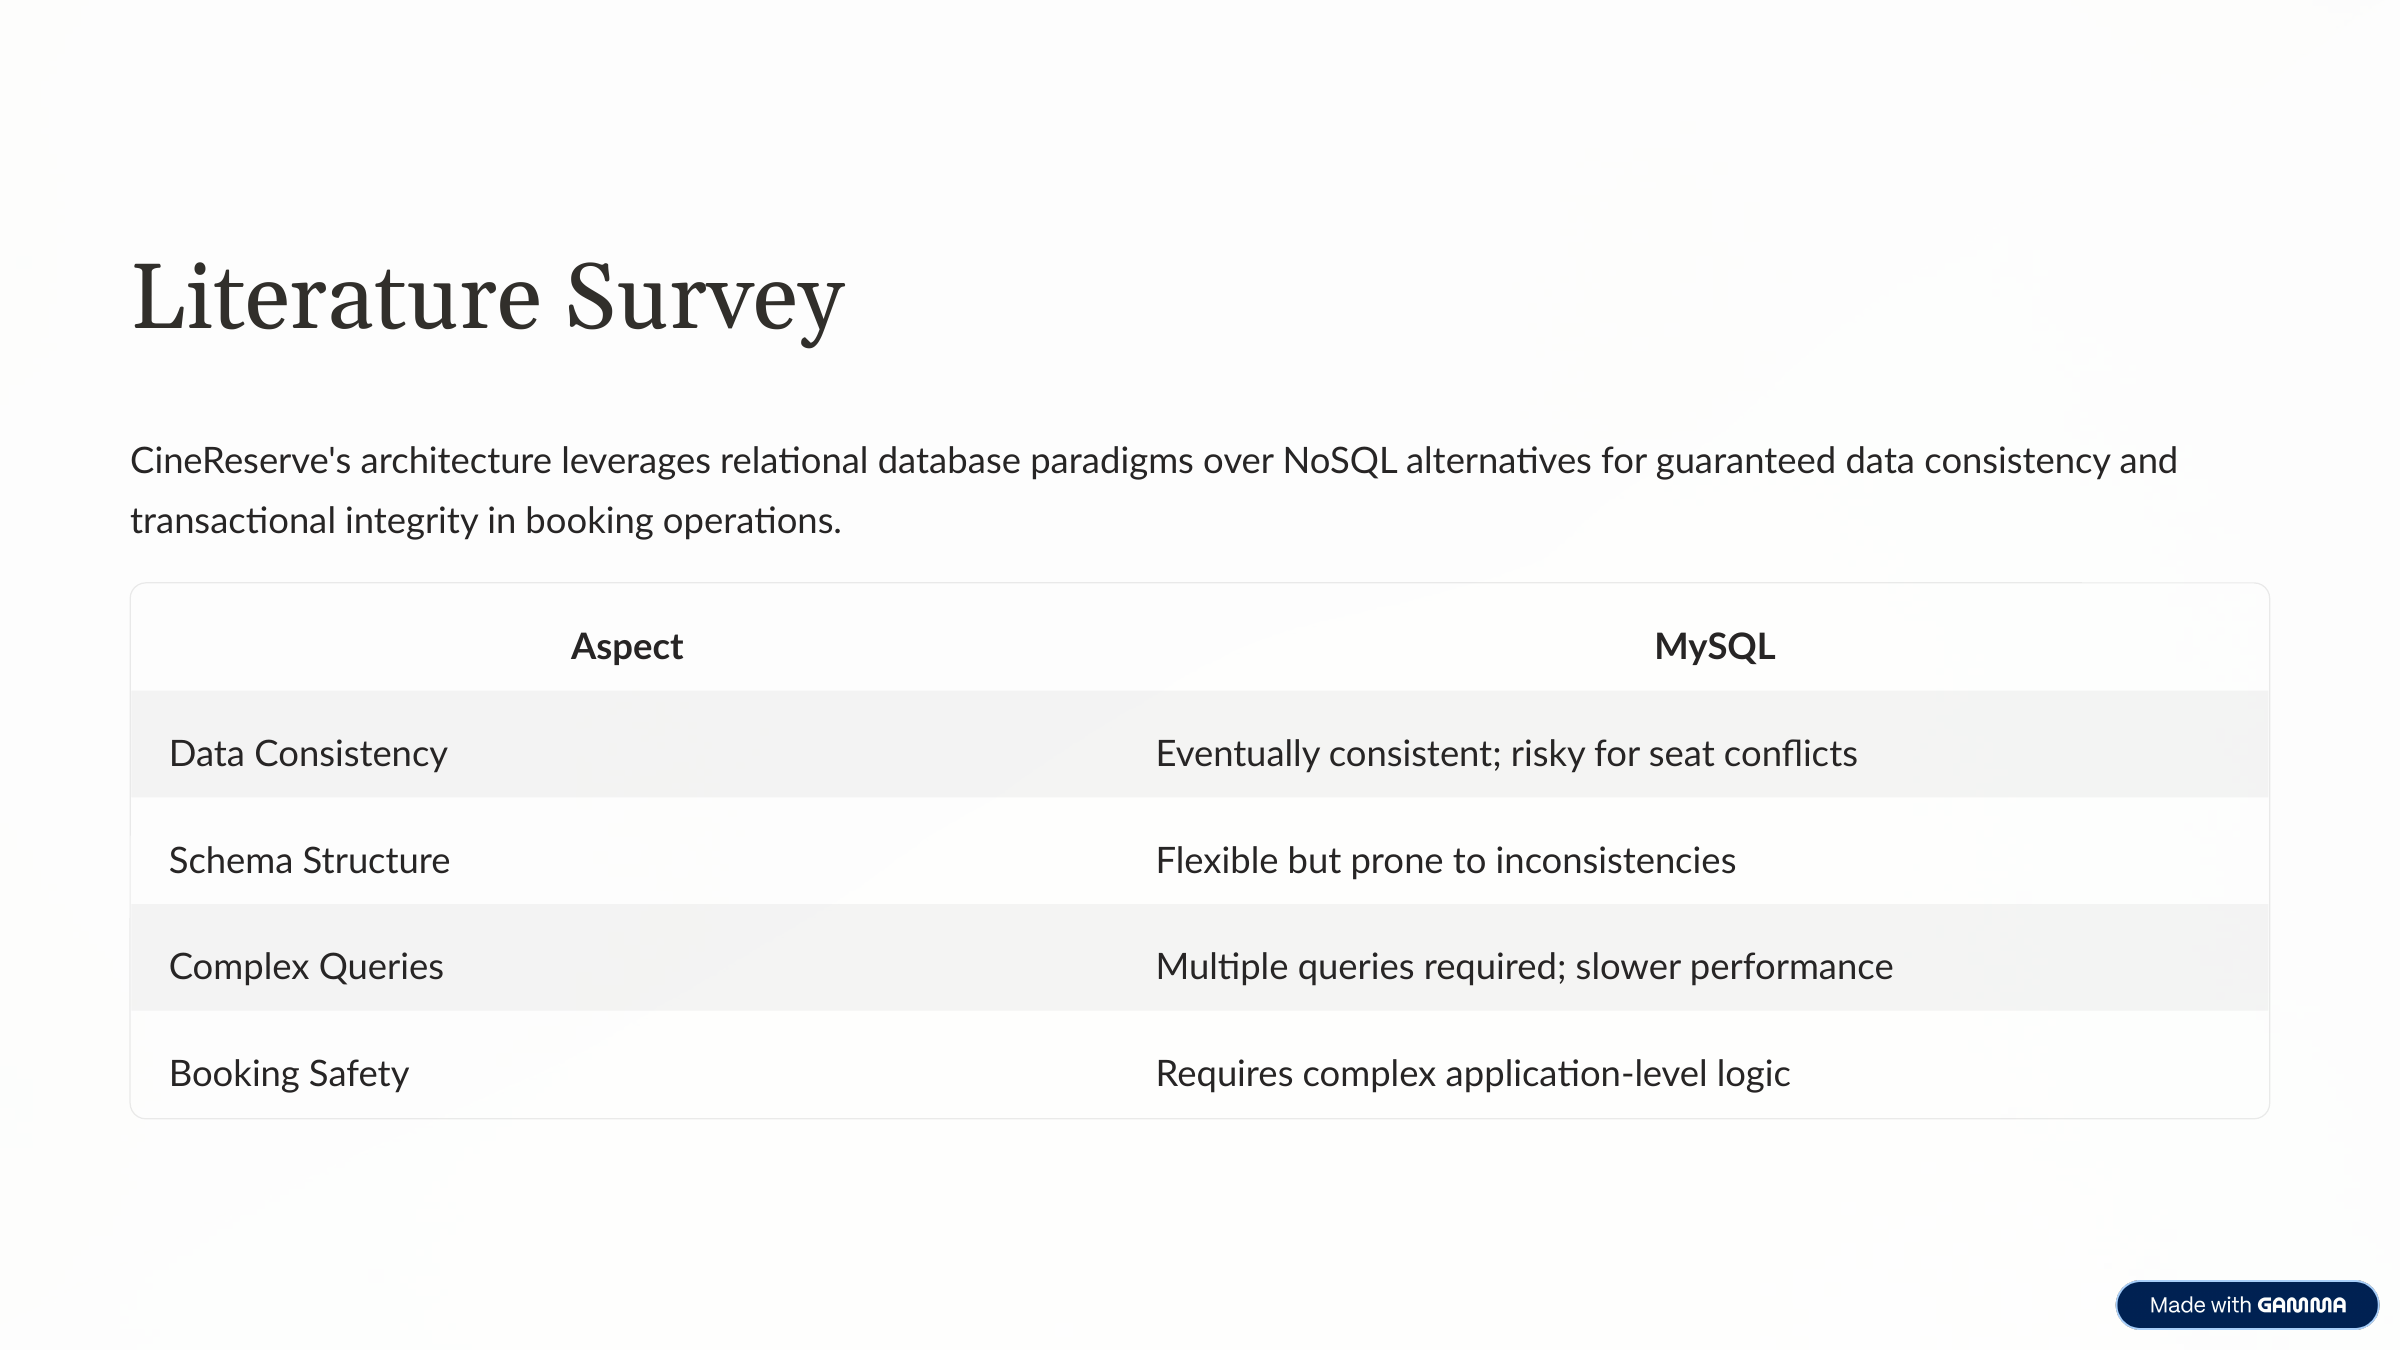

Literature Survey
CineReserve's architecture leverages relational database paradigms over NoSQL alternatives for guaranteed data consistency and transactional integrity in booking operations.

                                              Aspect
                                                         MySQL

Data Consistency
Eventually consistent; risky for seat conflicts

Schema Structure
Flexible but prone to inconsistencies

Complex Queries
Multiple queries required; slower performance

Booking Safety
Requires complex application-level logic